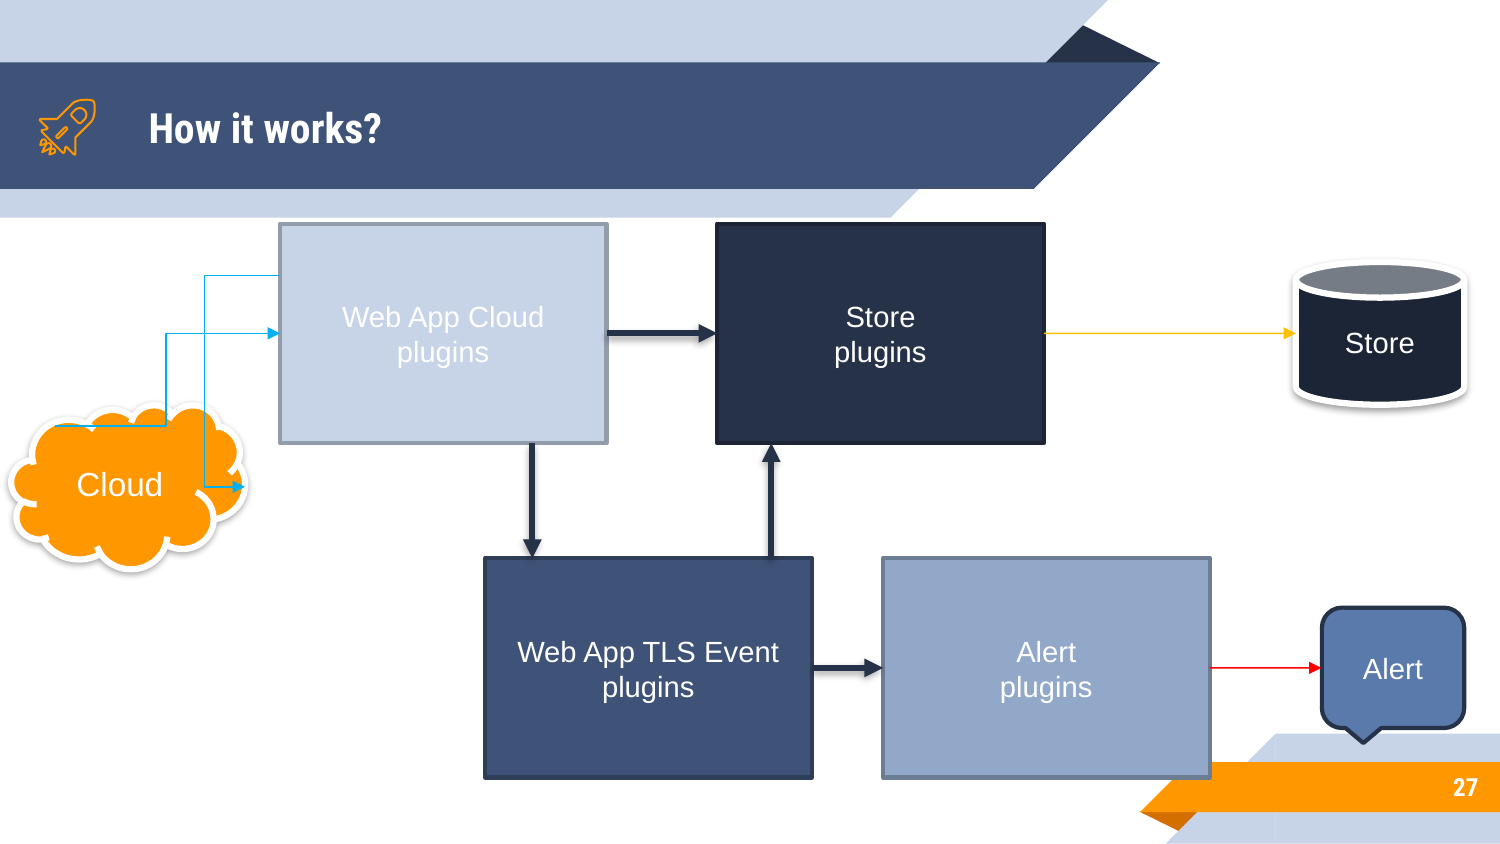

# How it works?

Web App Cloud
plugins
Store
plugins
Store
Cloud
Alert
plugins
Web App TLS Event
plugins
Alert
27